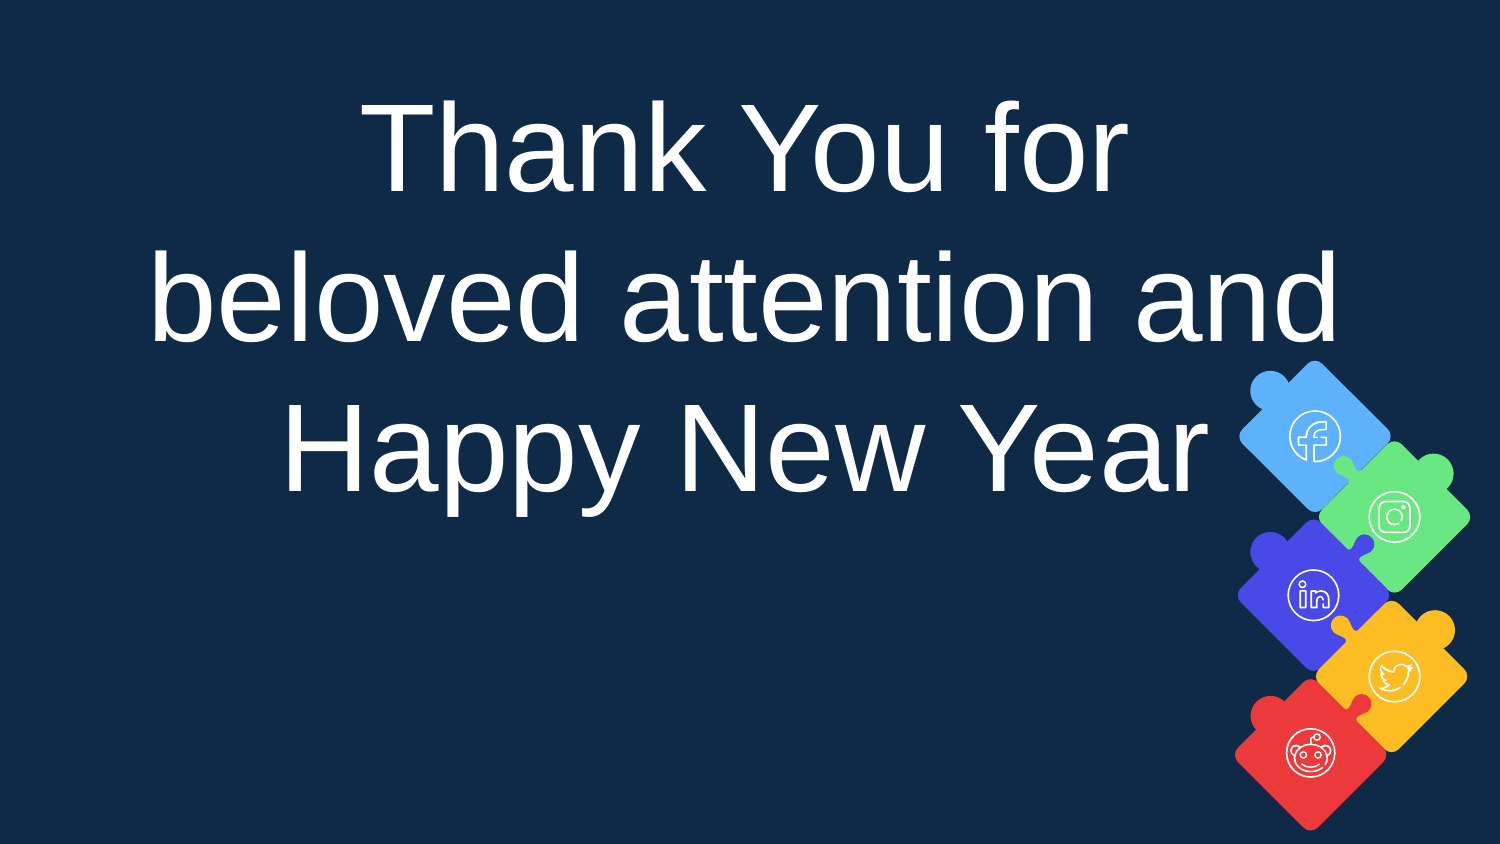

Thank You for beloved attention and Happy New Year